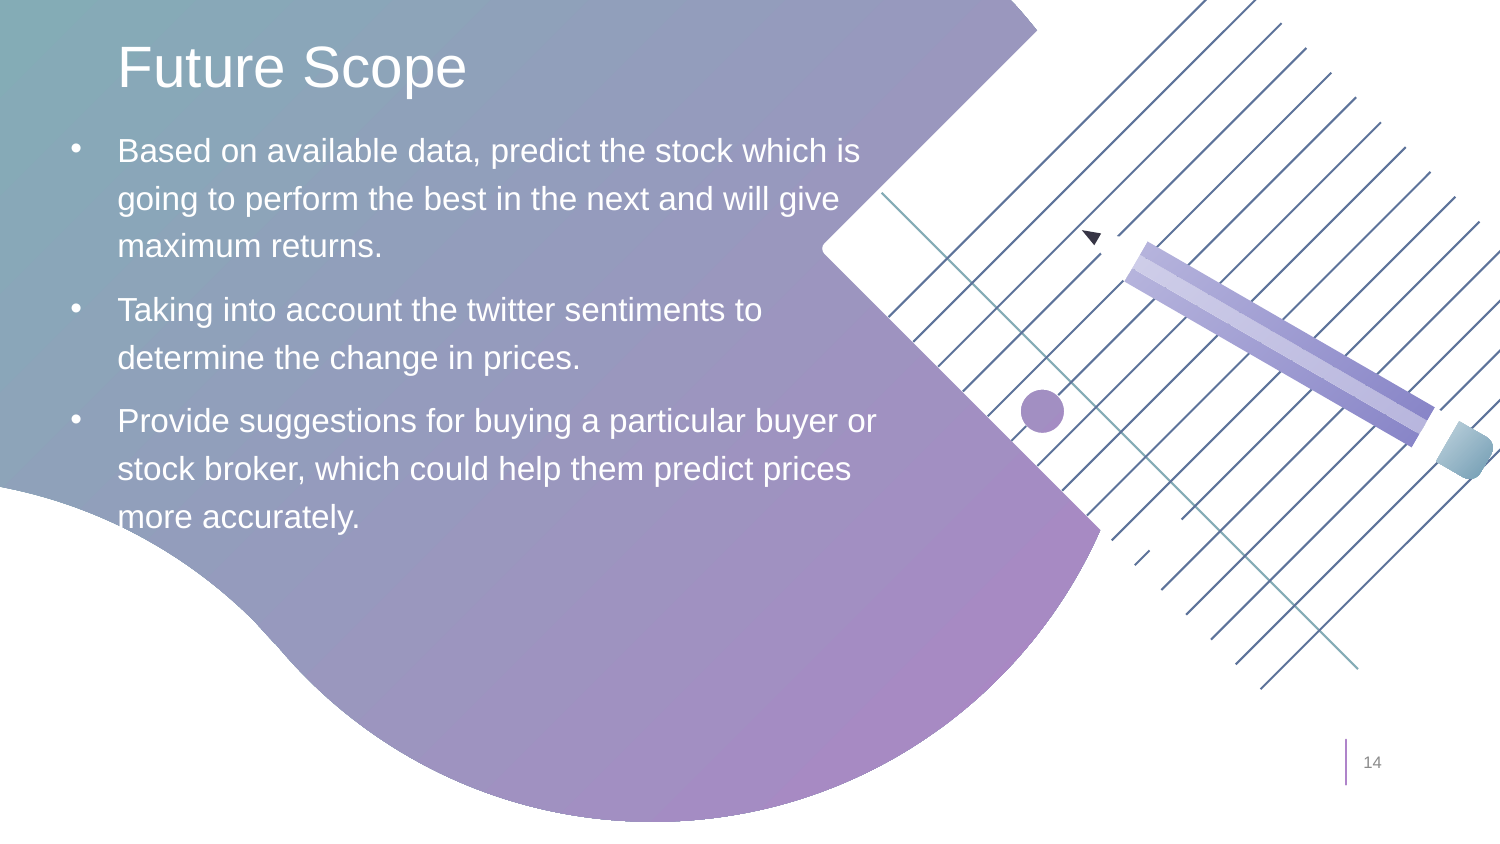

# Future Scope
Based on available data, predict the stock which is going to perform the best in the next and will give maximum returns.
Taking into account the twitter sentiments to determine the change in prices.
Provide suggestions for buying a particular buyer or stock broker, which could help them predict prices more accurately.

14